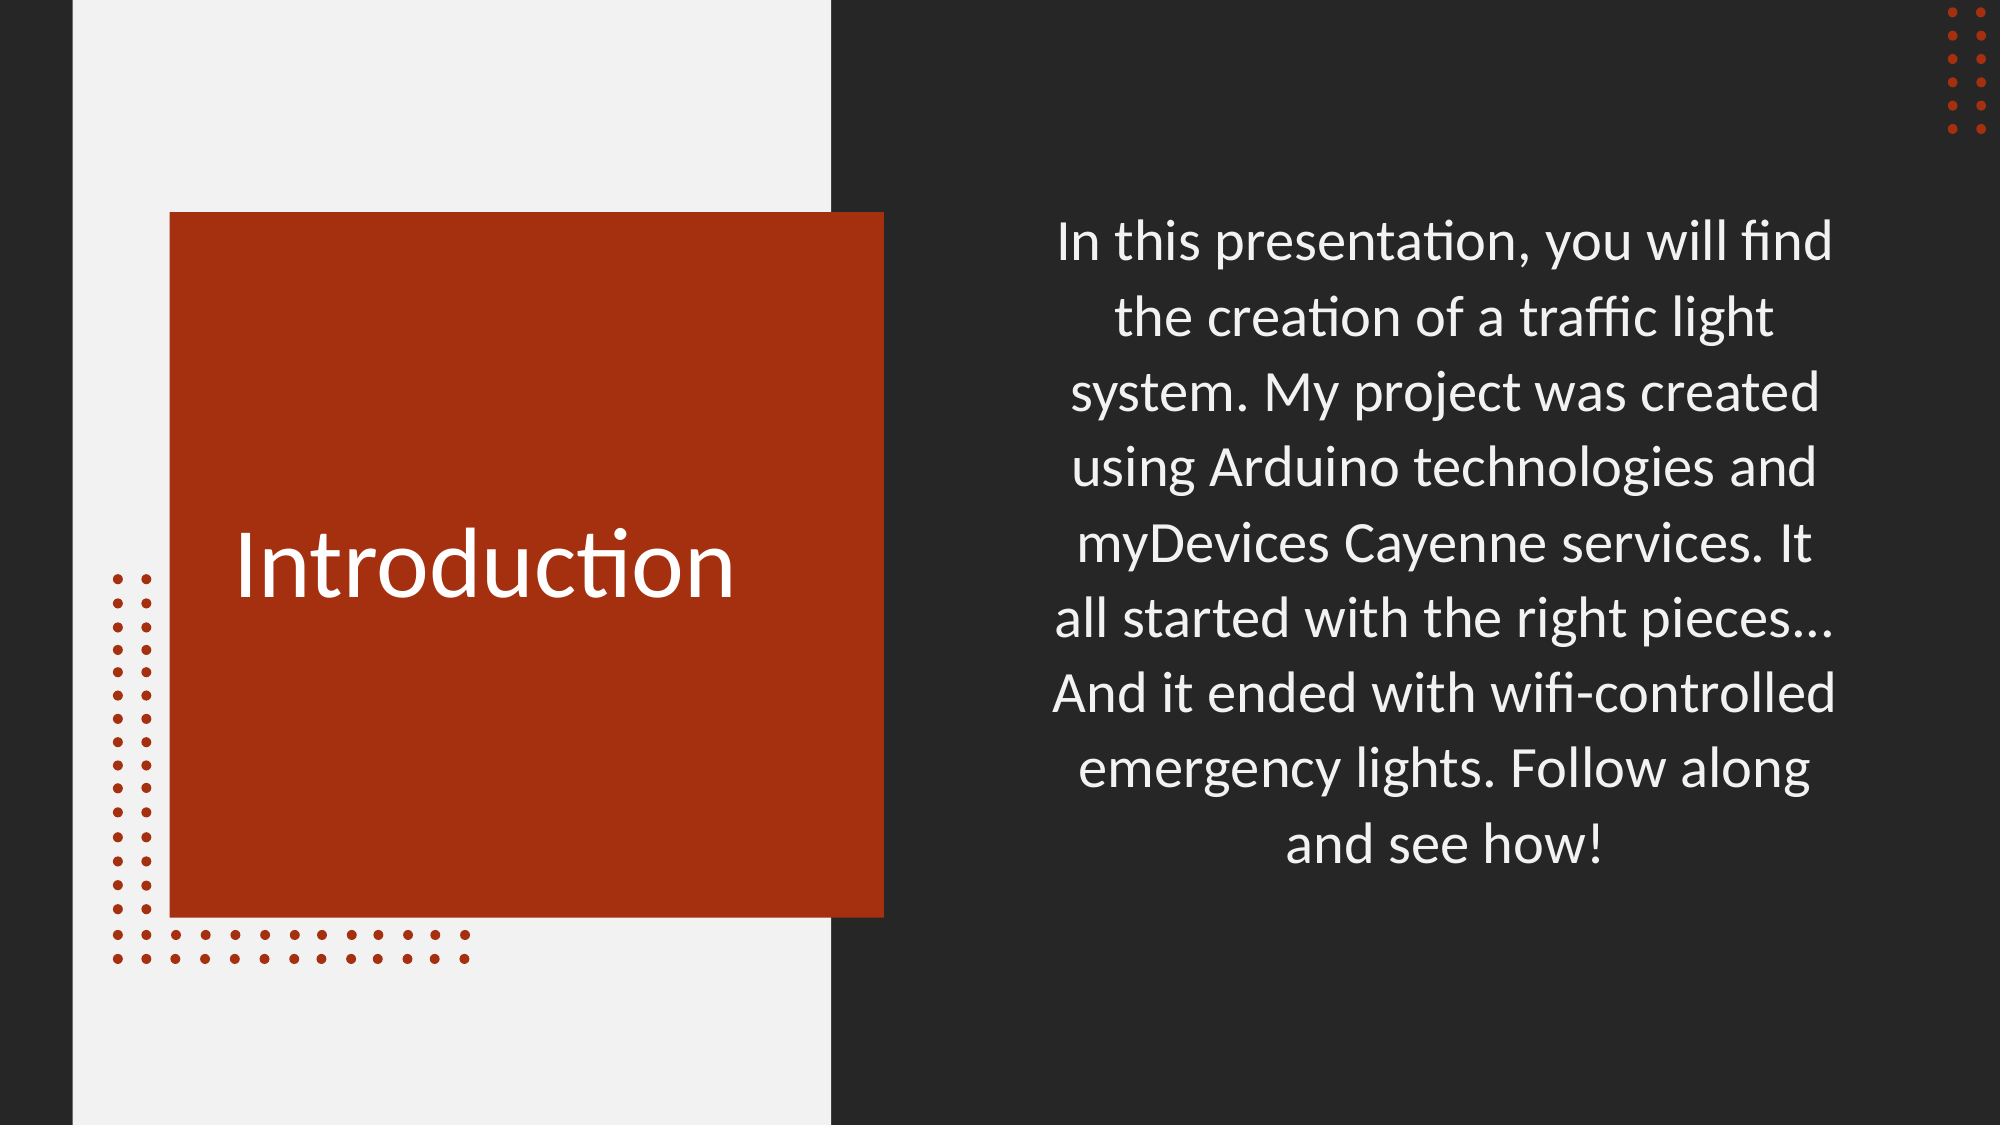

In this presentation, you will find the creation of a traffic light system. My project was created using Arduino technologies and myDevices Cayenne services. It all started with the right pieces... And it ended with wifi-controlled emergency lights. Follow along and see how!

# Introduction